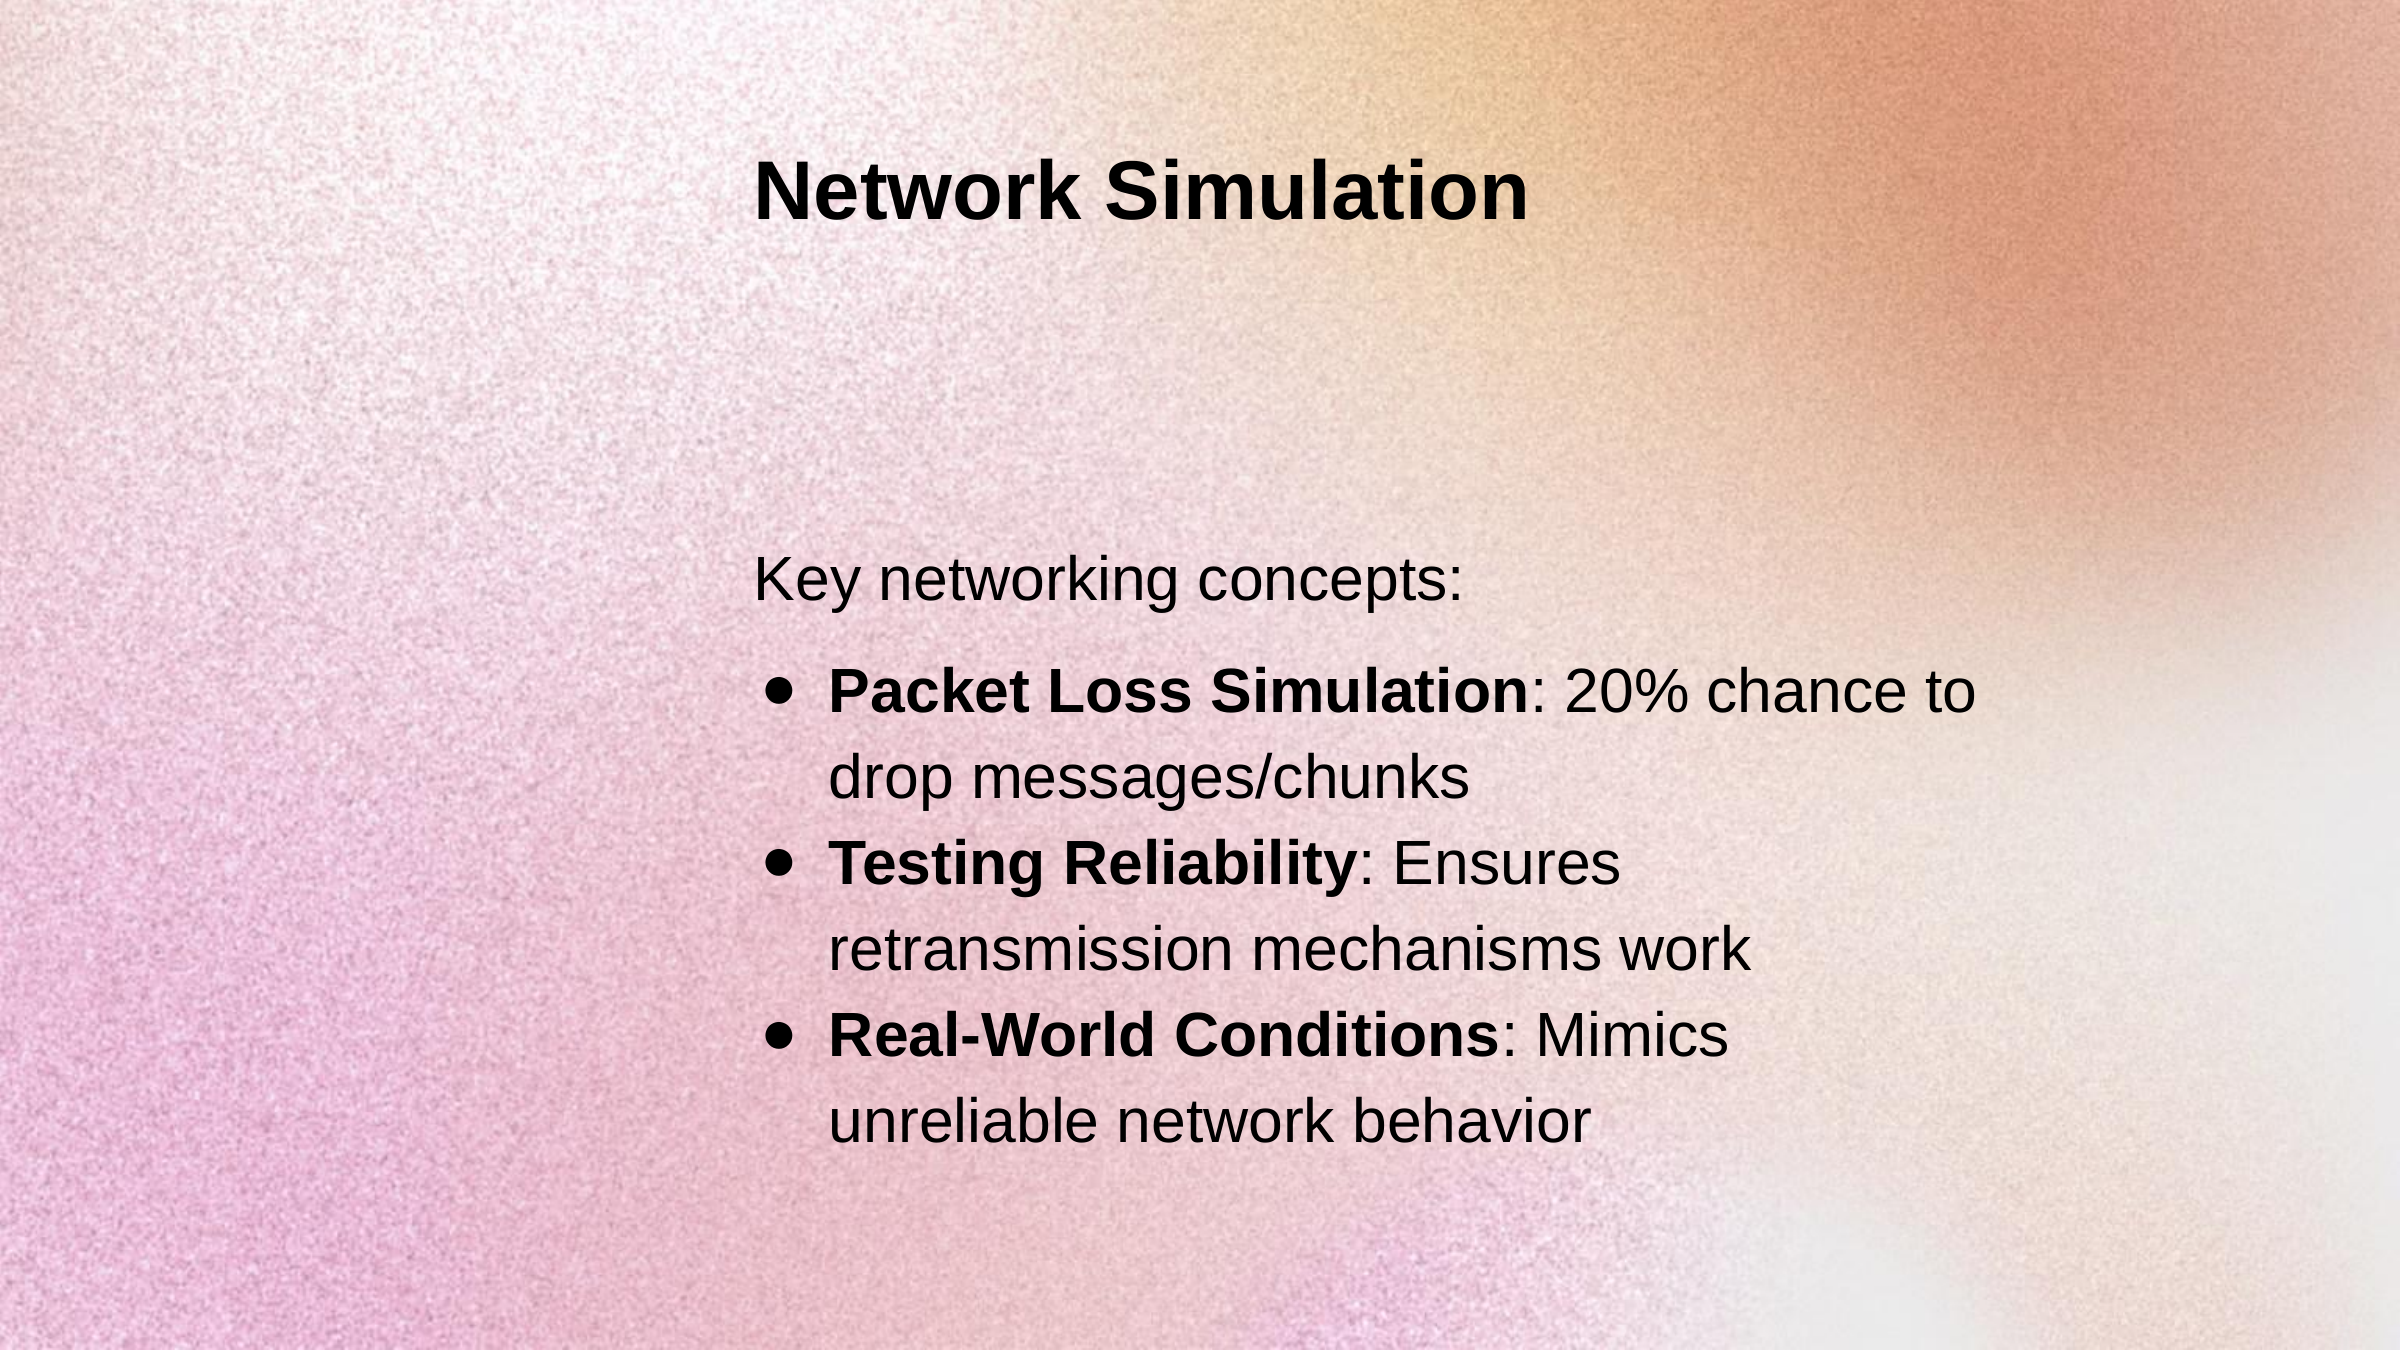

Network Simulation
Key networking concepts:
Packet Loss Simulation: 20% chance to drop messages/chunks
Testing Reliability: Ensures retransmission mechanisms work
Real-World Conditions: Mimics unreliable network behavior